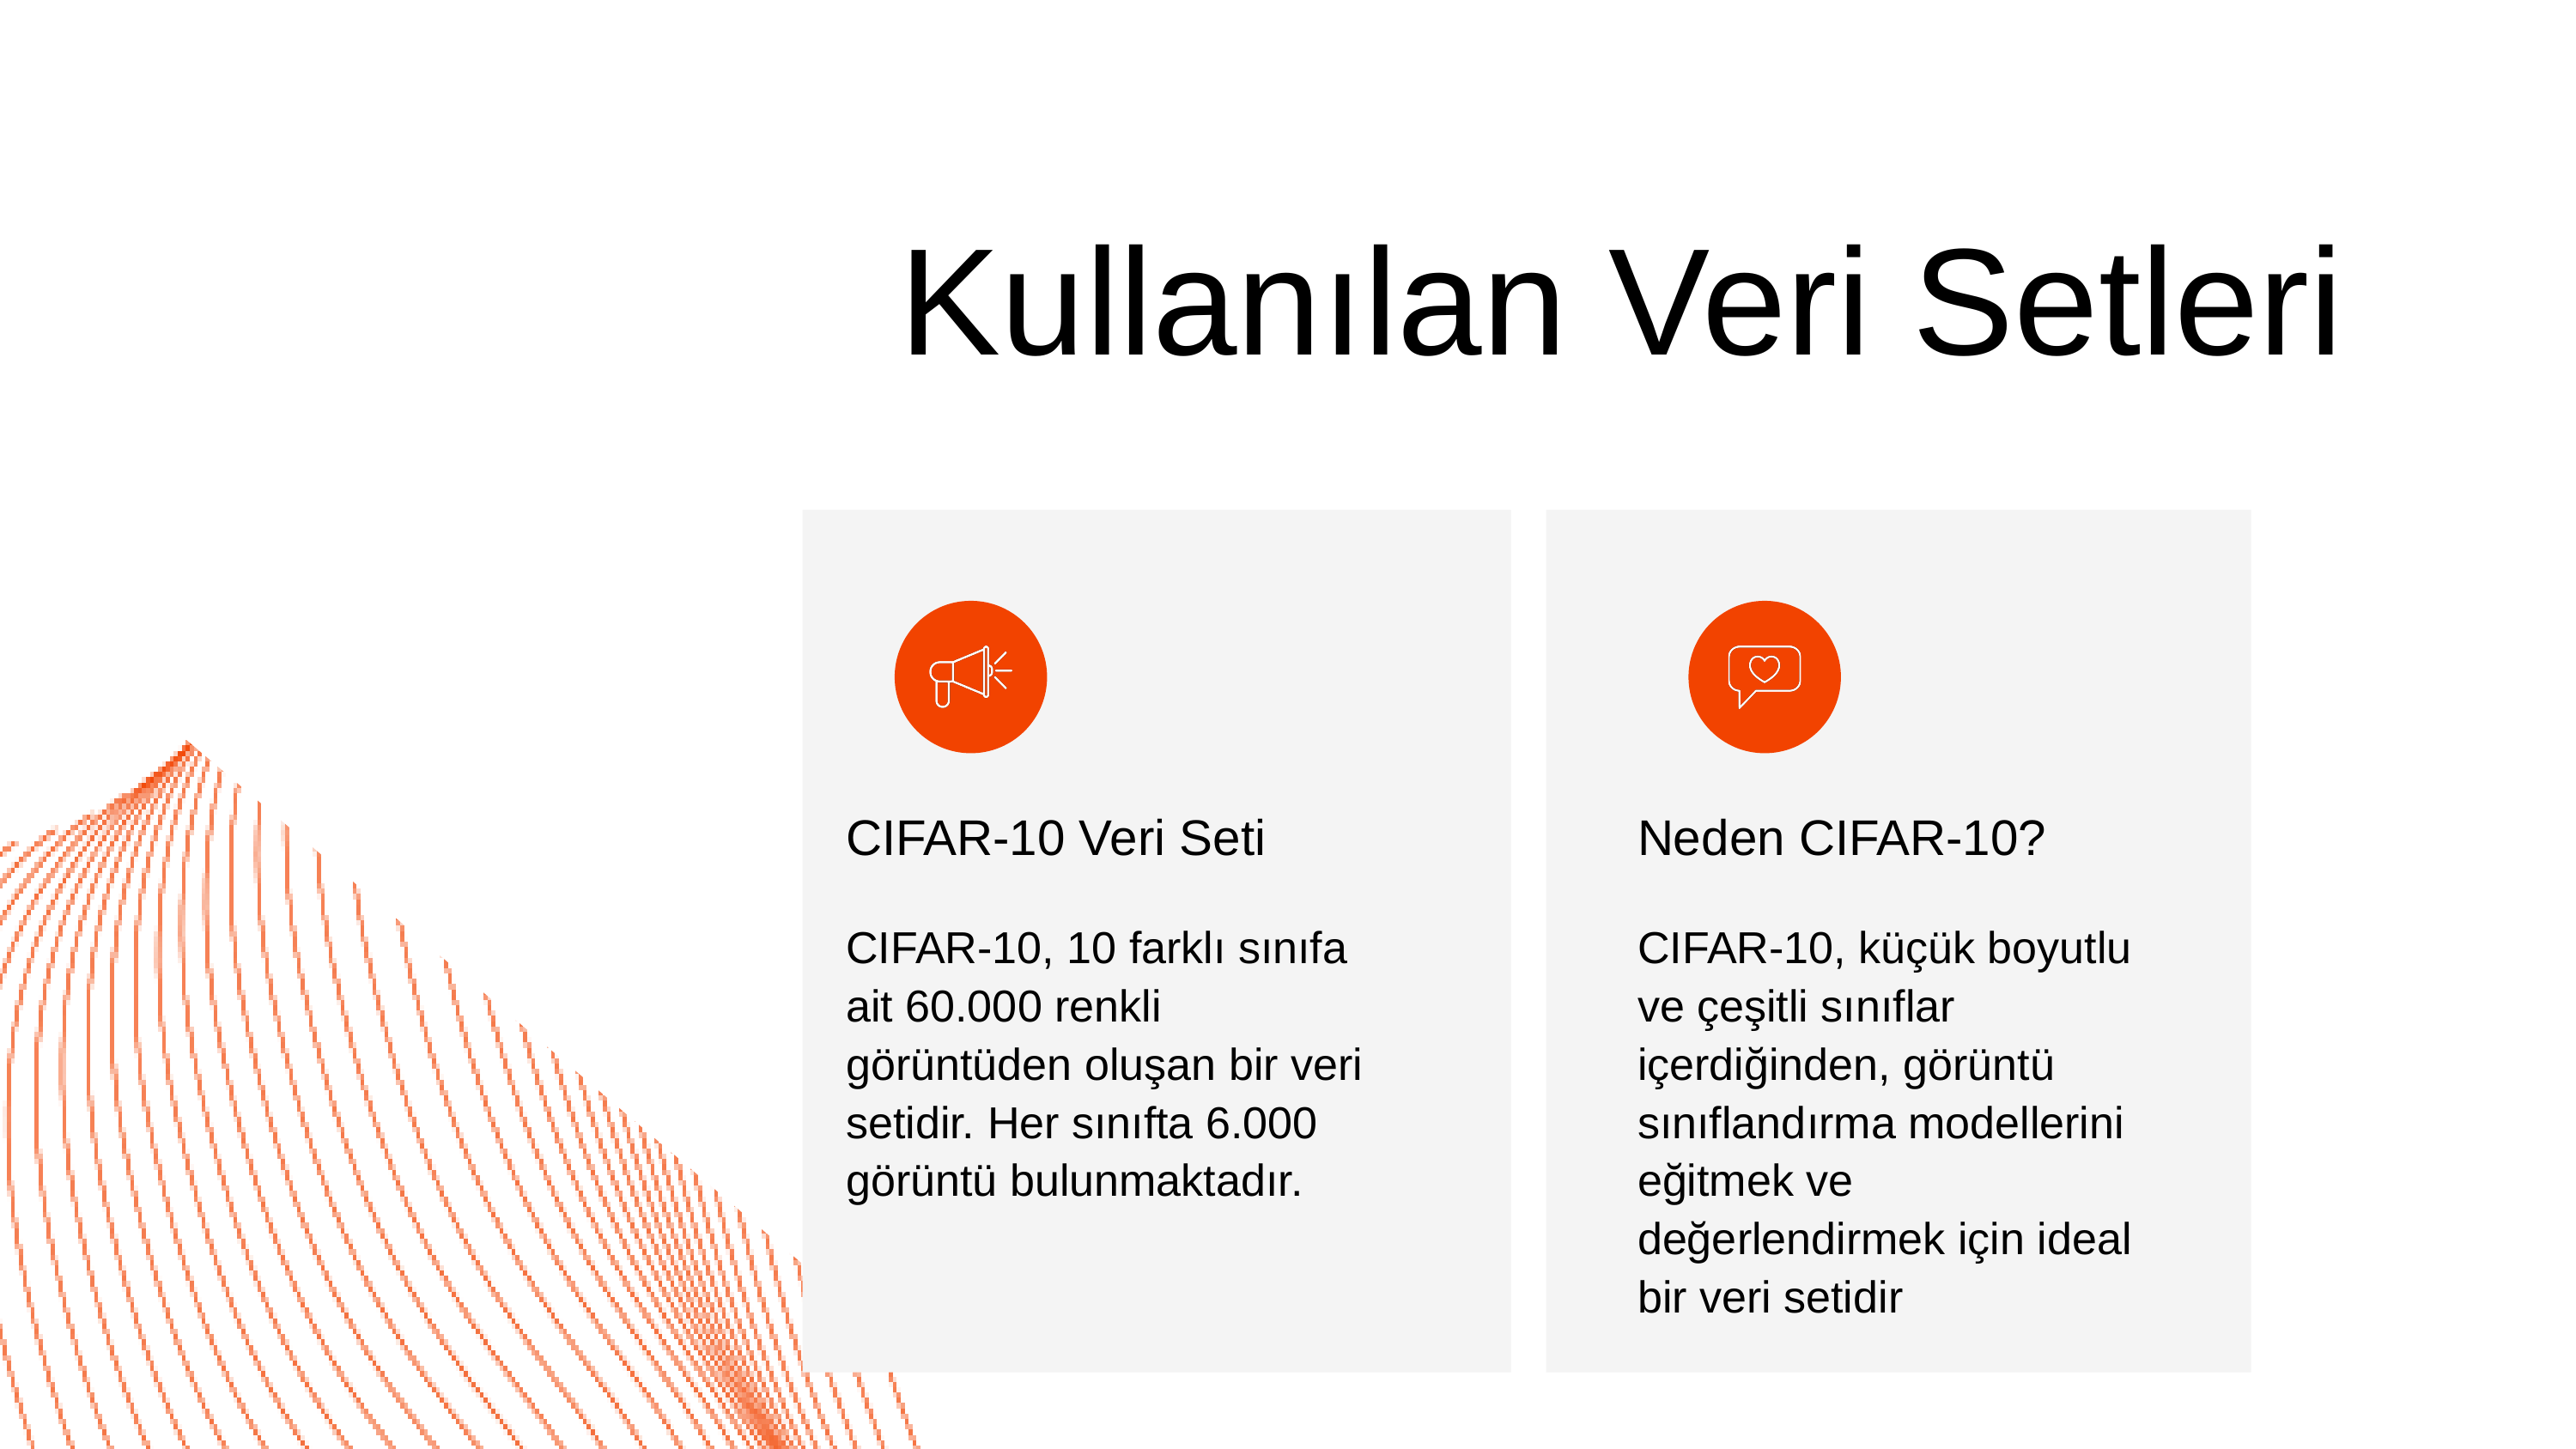

Kullanılan Veri Setleri

CIFAR-10 Veri Seti
CIFAR-10, 10 farklı sınıfa ait 60.000 renkli görüntüden oluşan bir veri setidir. Her sınıfta 6.000 görüntü bulunmaktadır.
Neden CIFAR-10?
CIFAR-10, küçük boyutlu ve çeşitli sınıflar içerdiğinden, görüntü sınıflandırma modellerini eğitmek ve değerlendirmek için ideal bir veri setidir